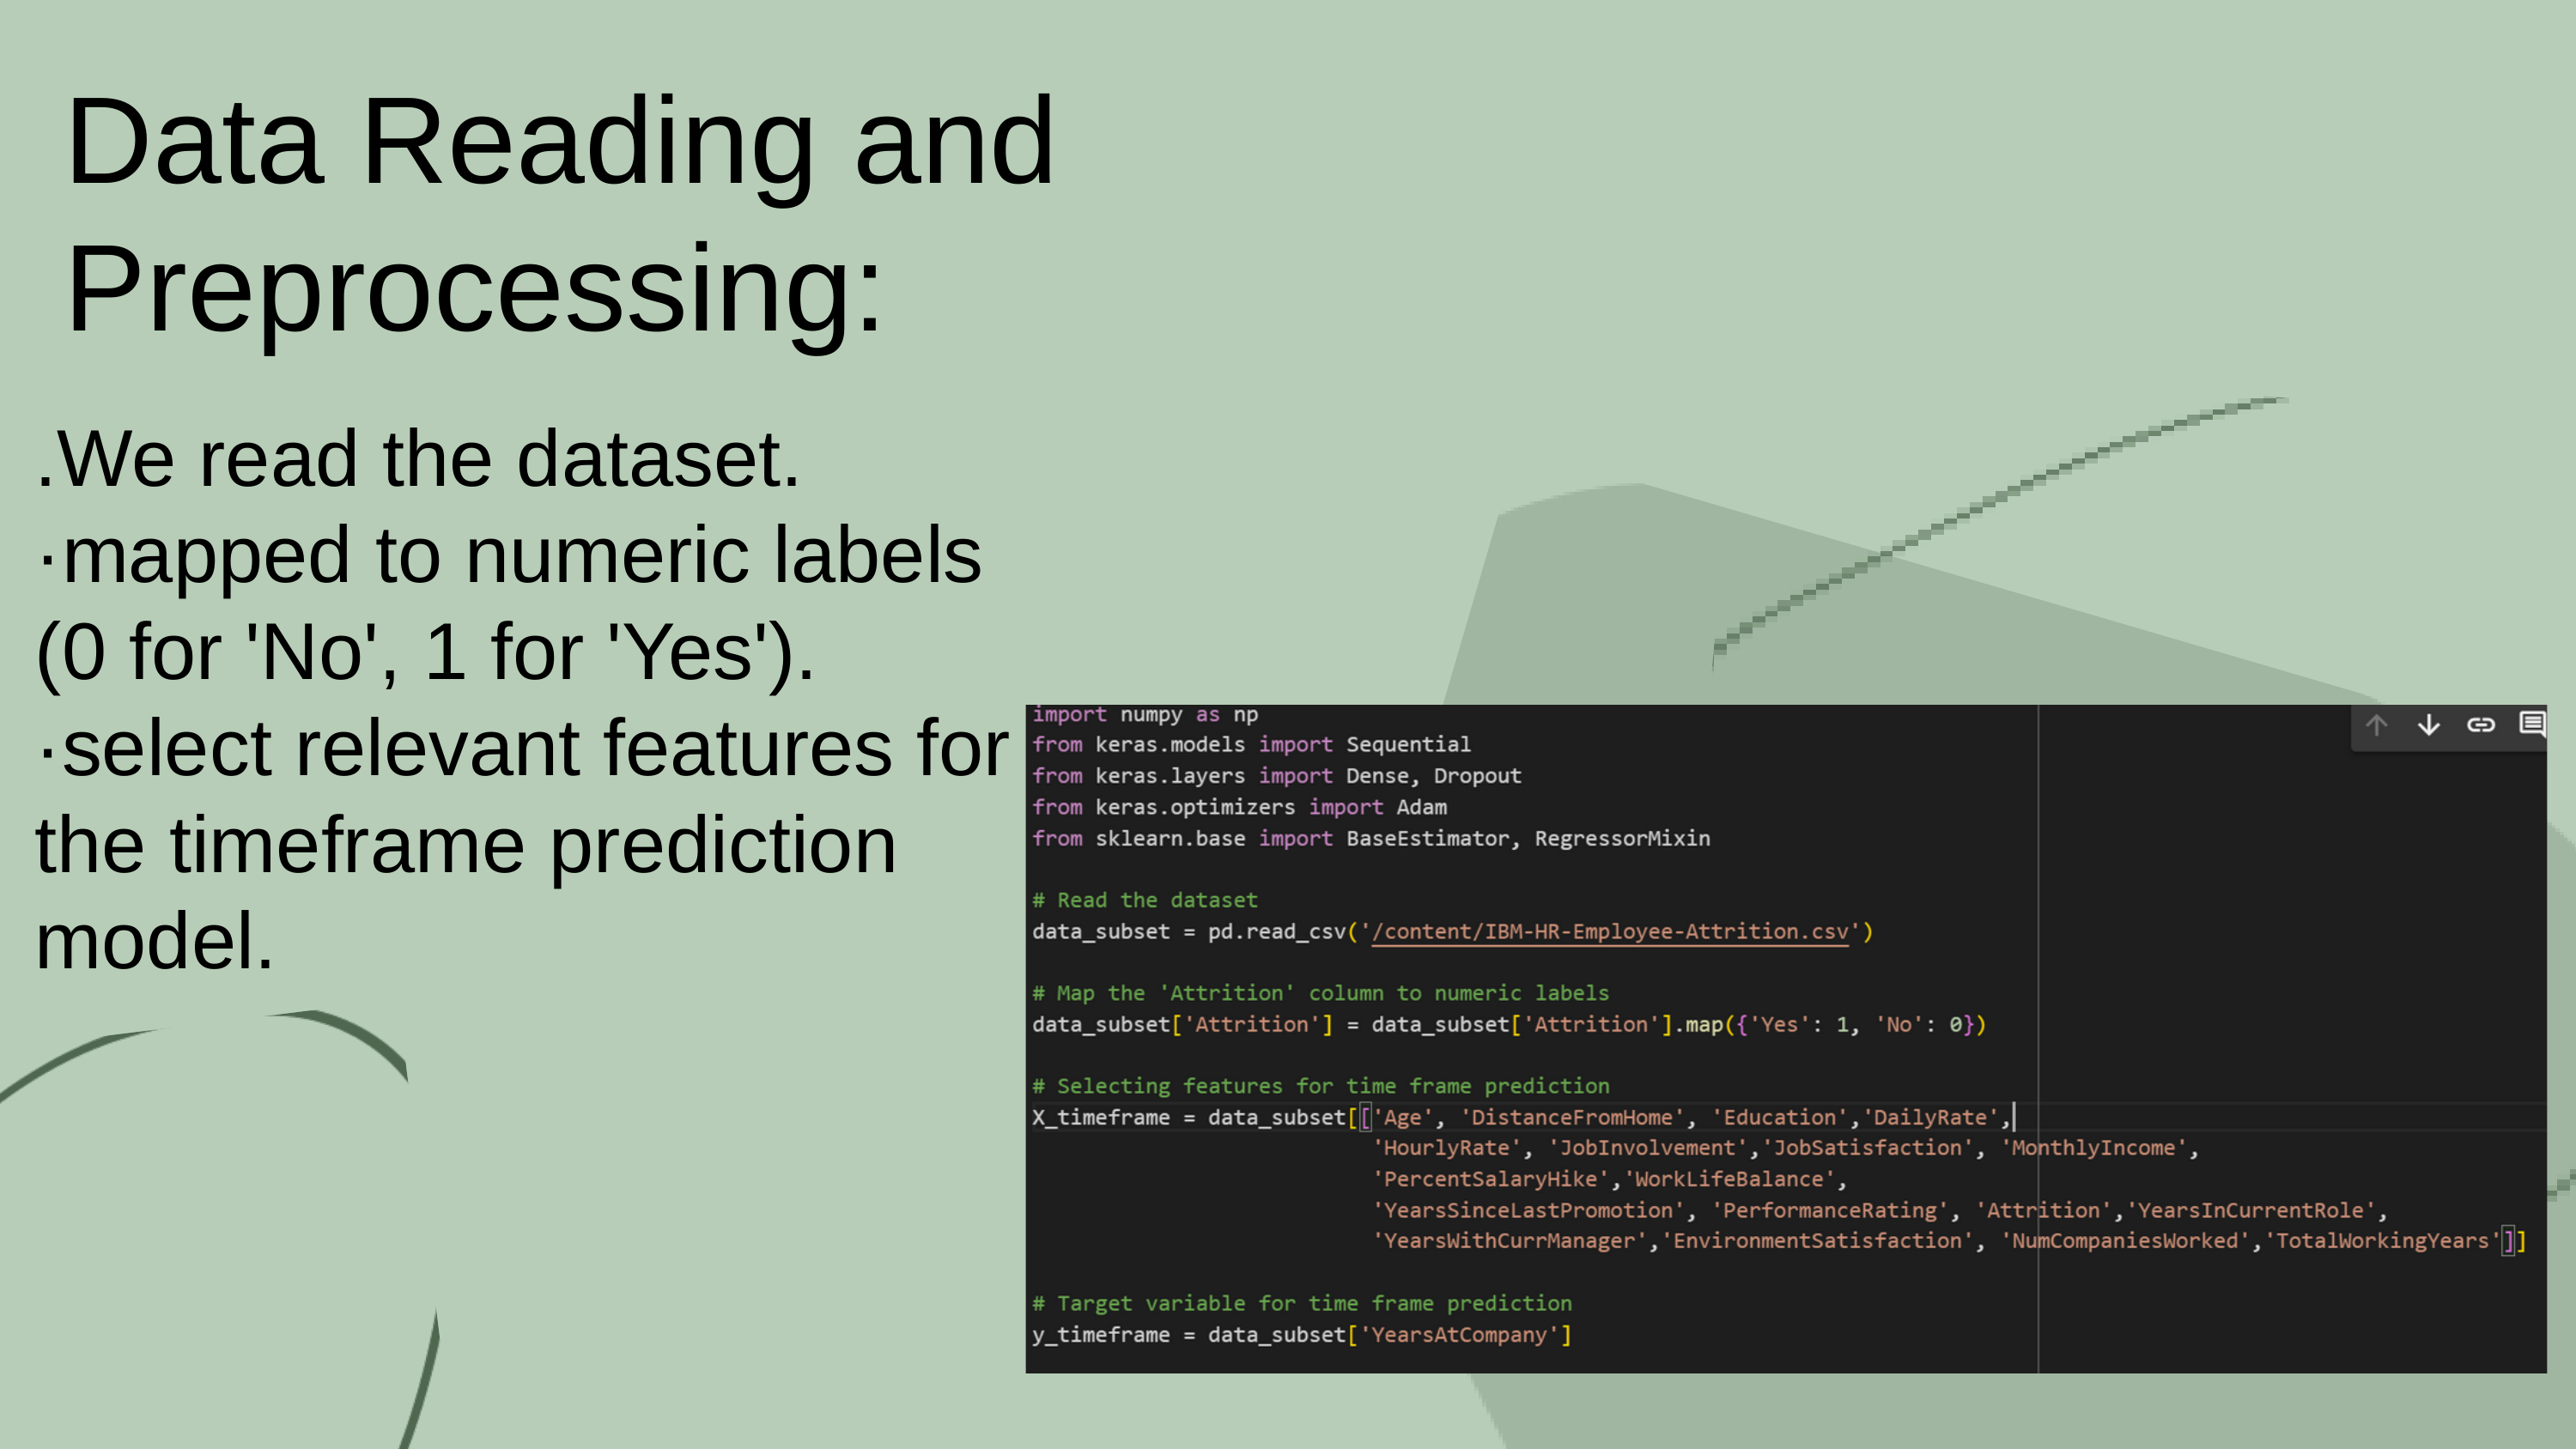

Data Reading and Preprocessing:

.We read the dataset.
·mapped to numeric labels (0 for 'No', 1 for 'Yes').
·select relevant features for the timeframe prediction model.